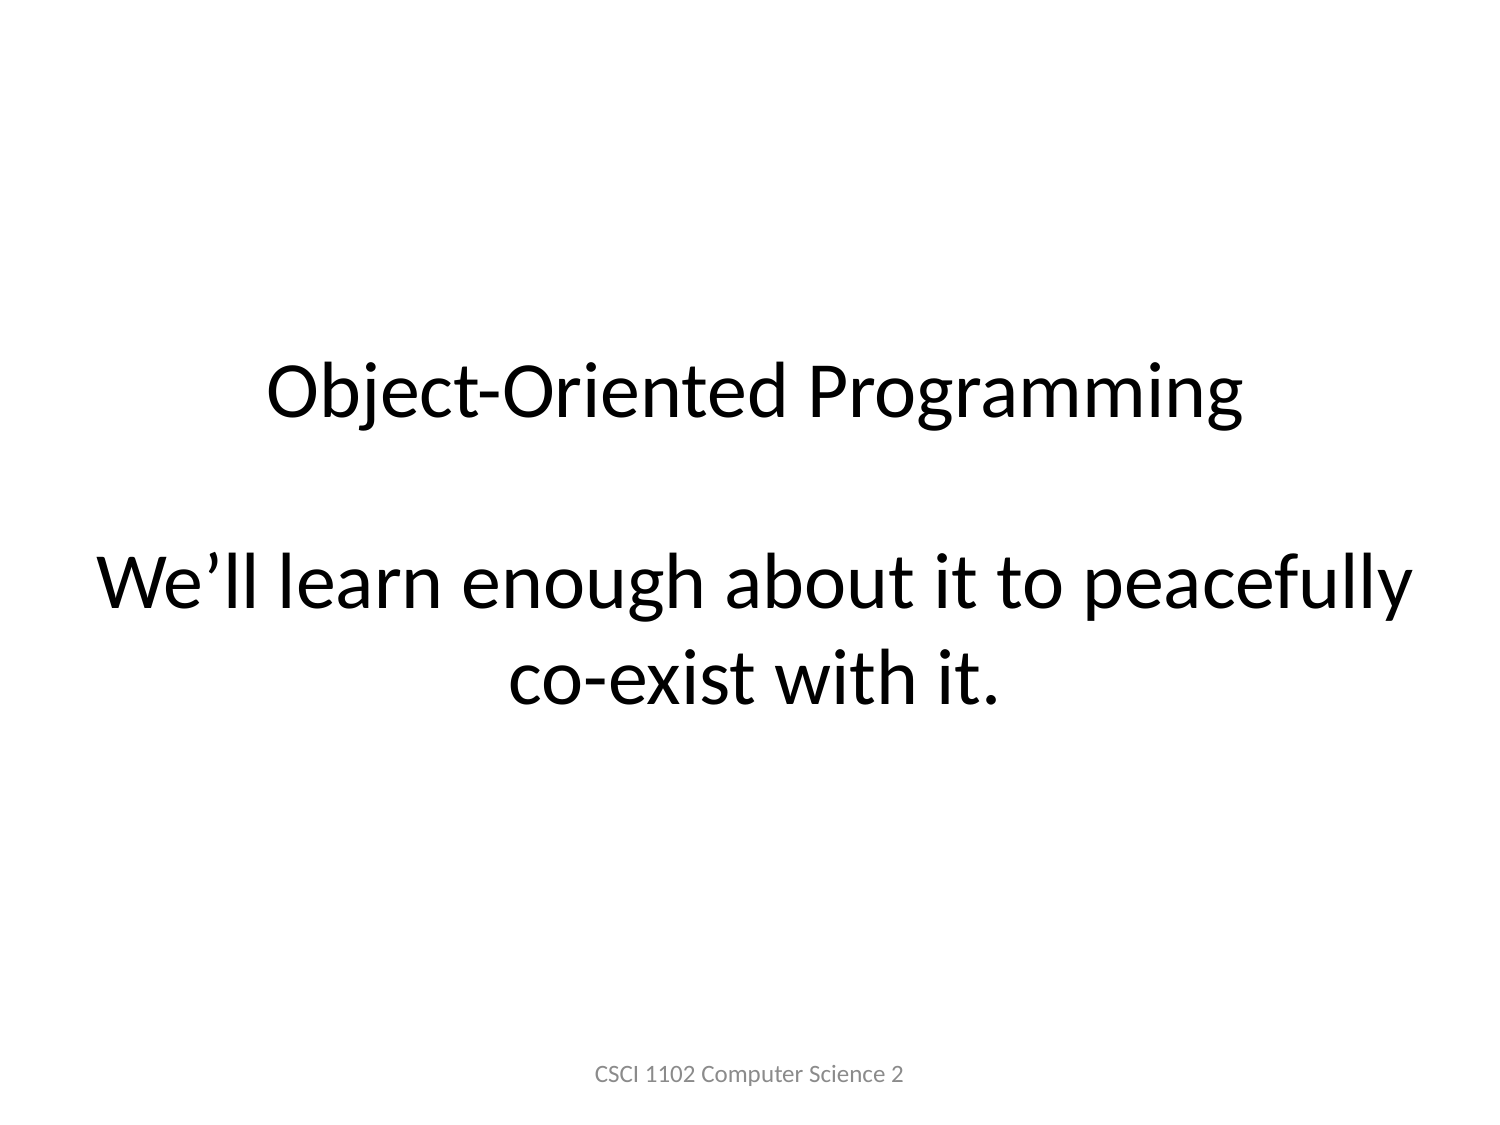

# Object-Oriented Programming We’ll learn enough about it to peacefully co-exist with it.
CSCI 1102 Computer Science 2